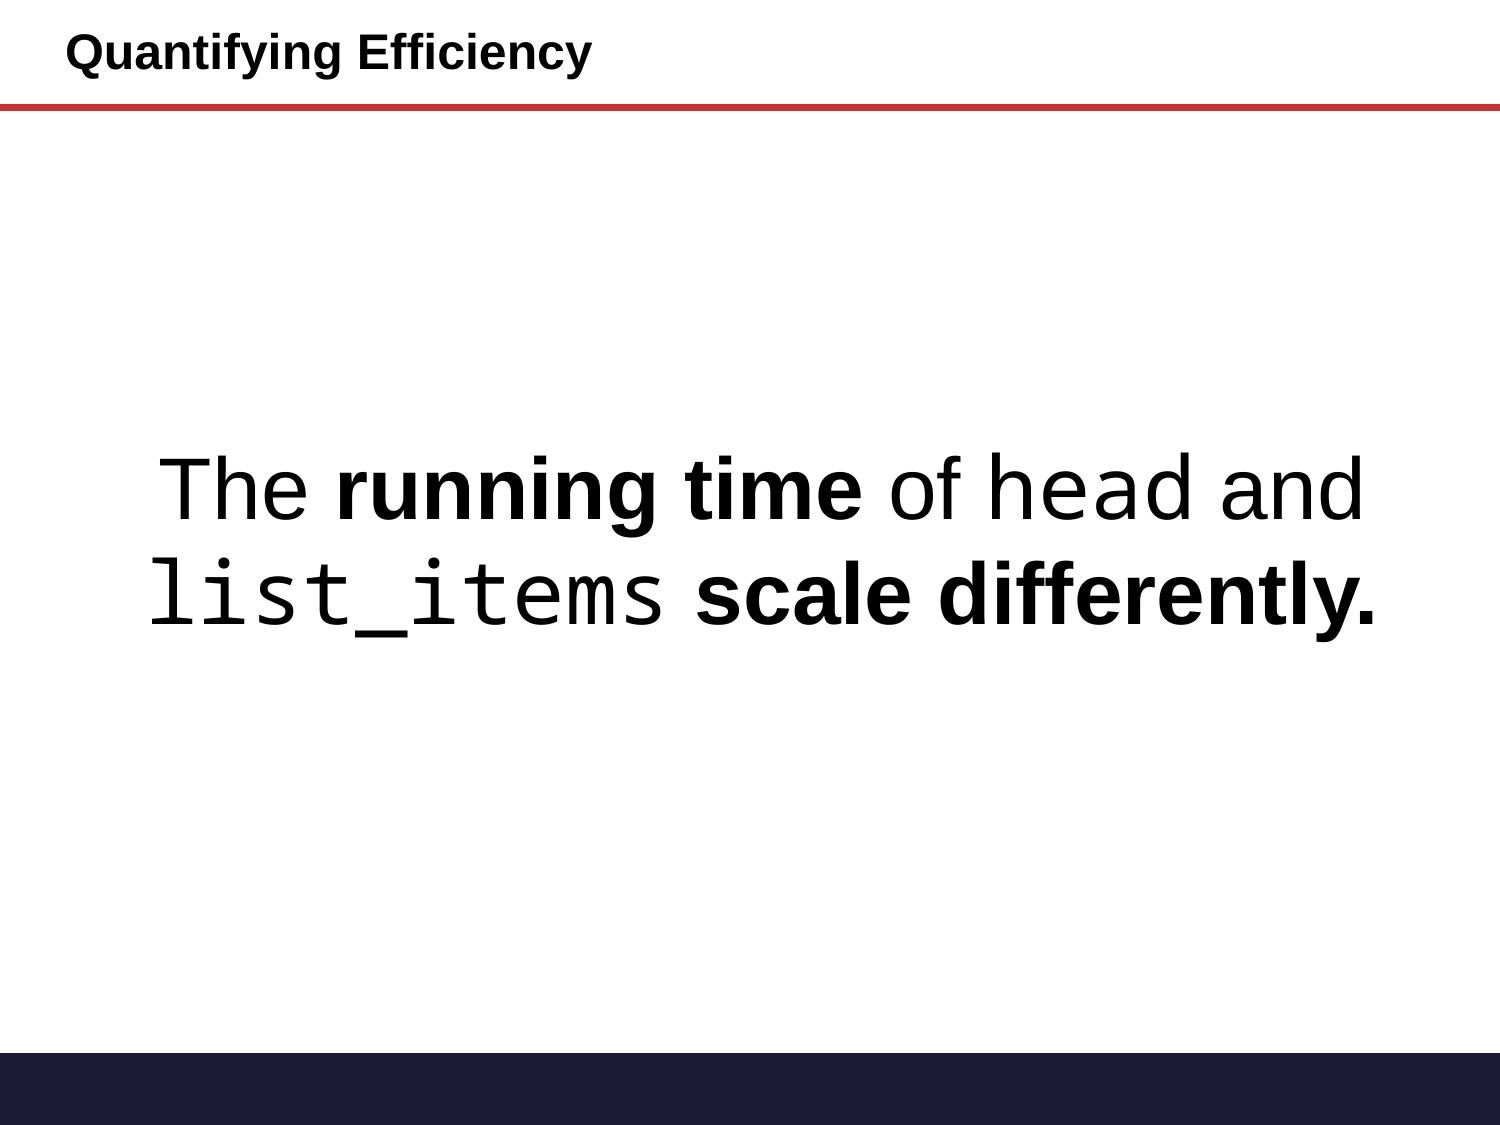

# Quantifying Efficiency
The running time of head and list_items scale differently.